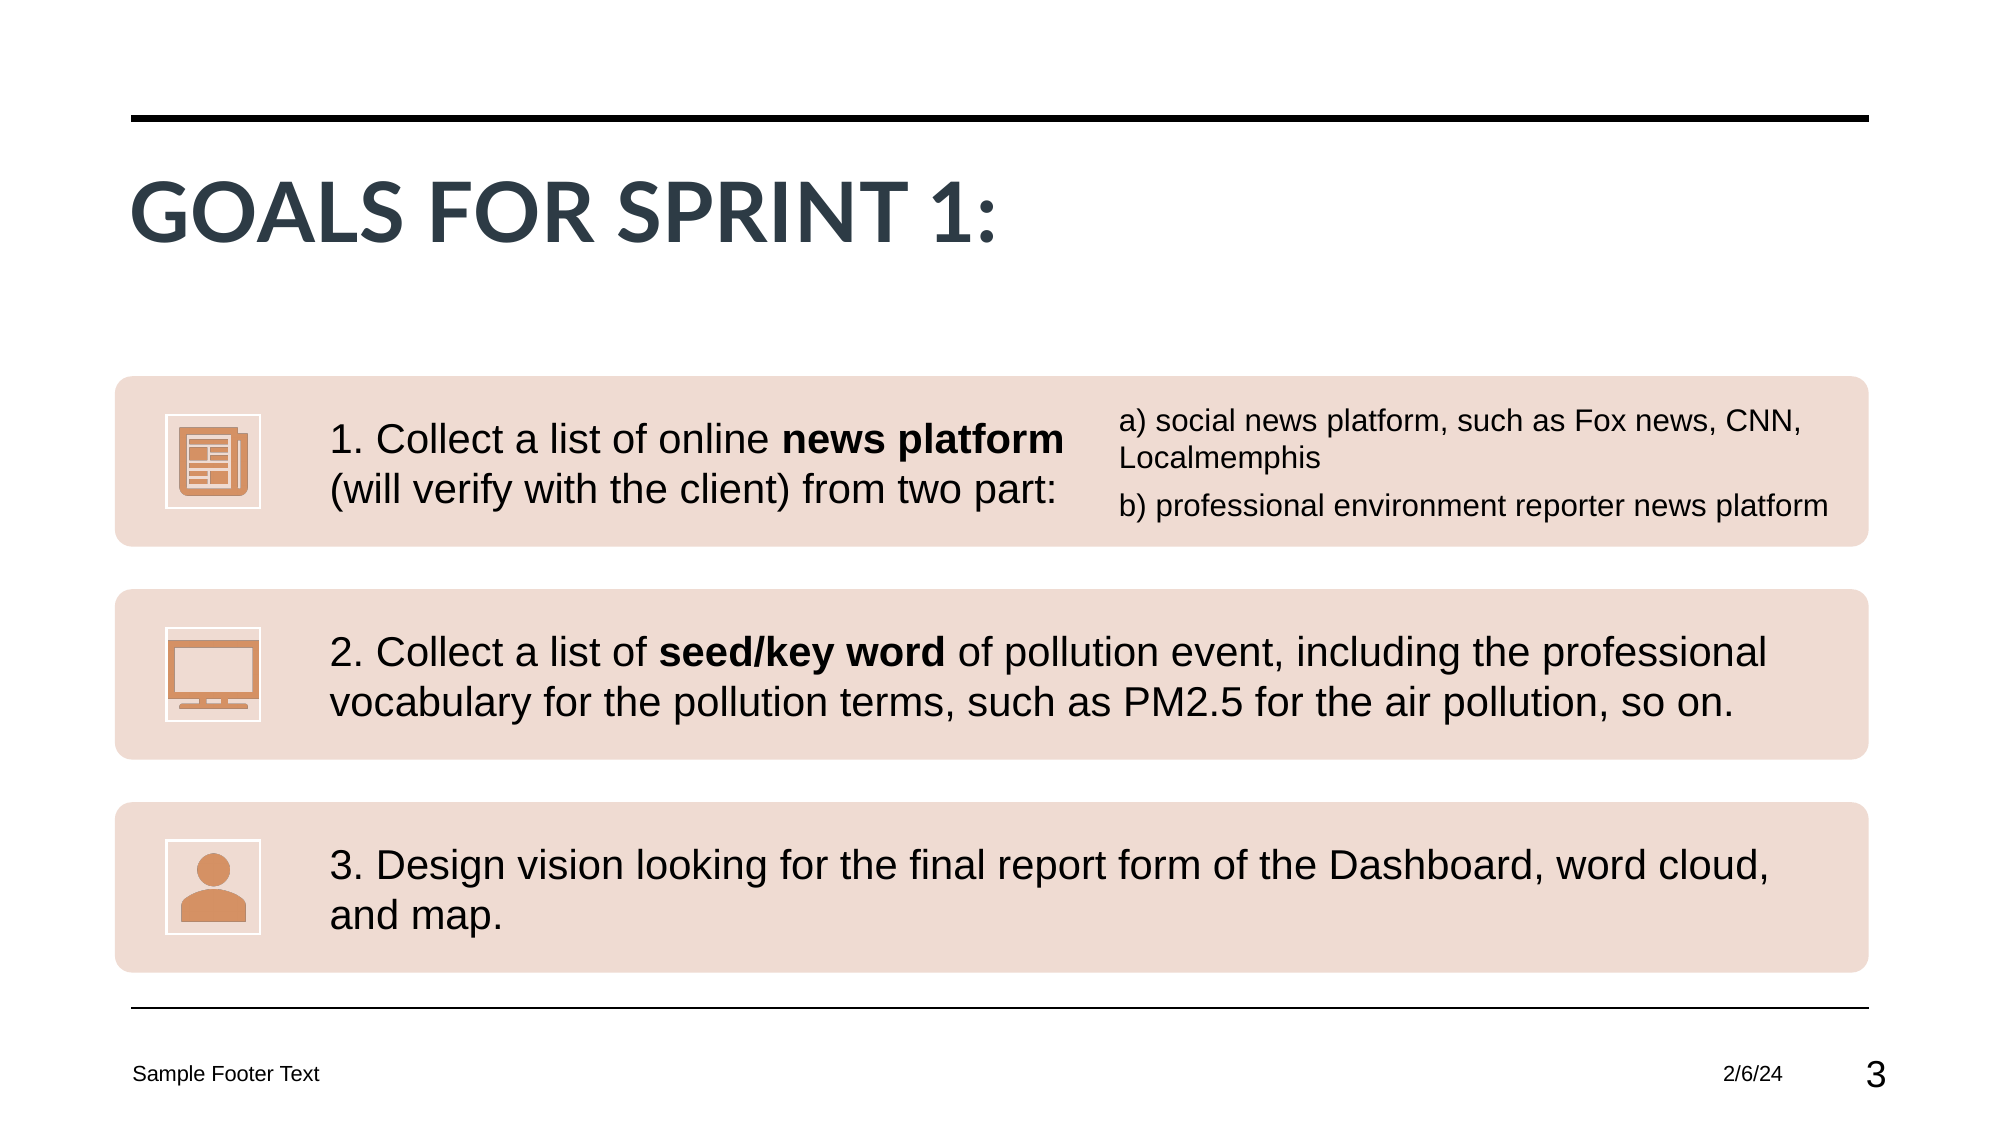

# Goals for Sprint 1:
1. Collect a list of online news platform (will verify with the client) from two part:
a) social news platform, such as Fox news, CNN, Localmemphis
b) professional environment reporter news platform
2. Collect a list of seed/key word of pollution event, including the professional vocabulary for the pollution terms, such as PM2.5 for the air pollution, so on.
3. Design vision looking for the final report form of the Dashboard, word cloud, and map.
Sample Footer Text
2/6/24
3